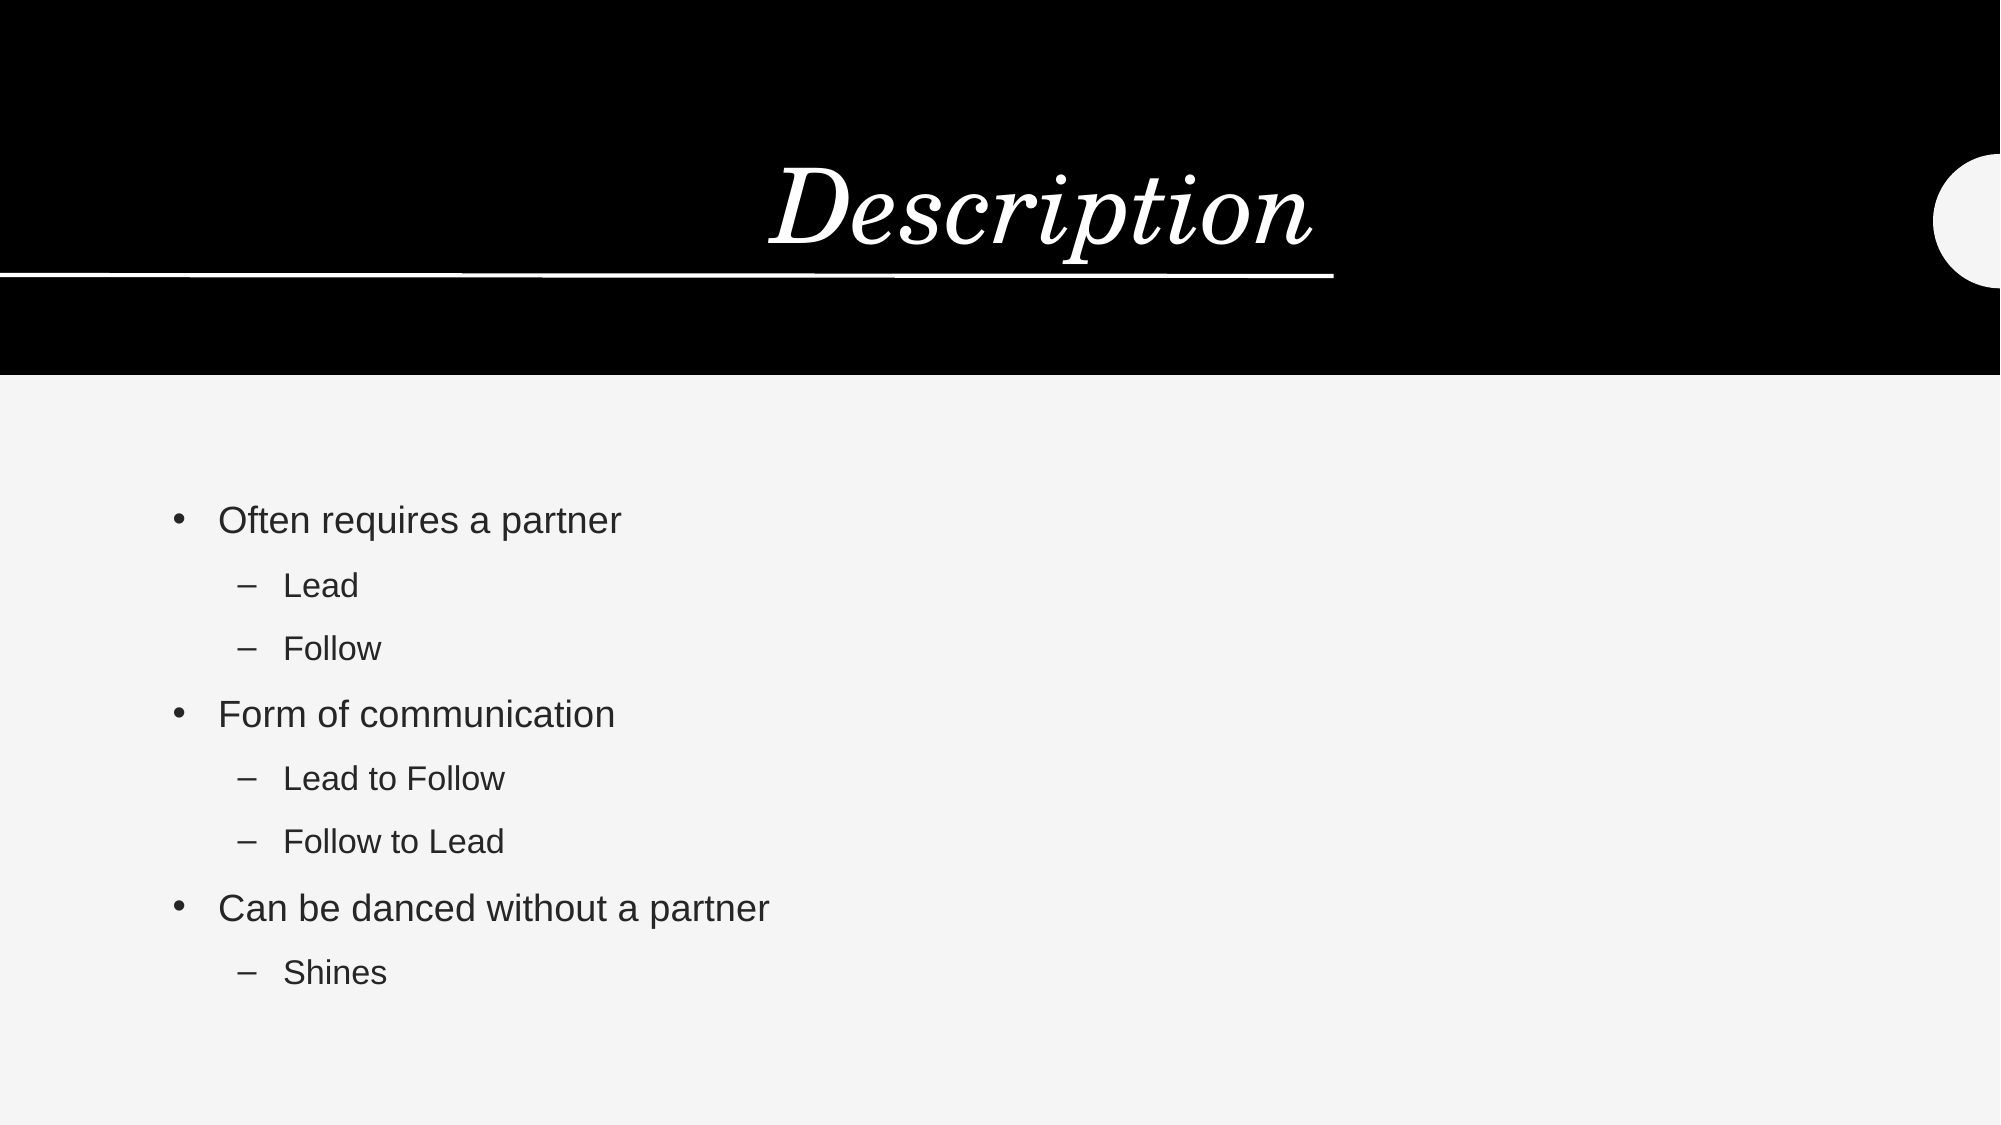

# Description

Often requires a partner
Lead
Follow
Form of communication
Lead to Follow
Follow to Lead
Can be danced without a partner
Shines